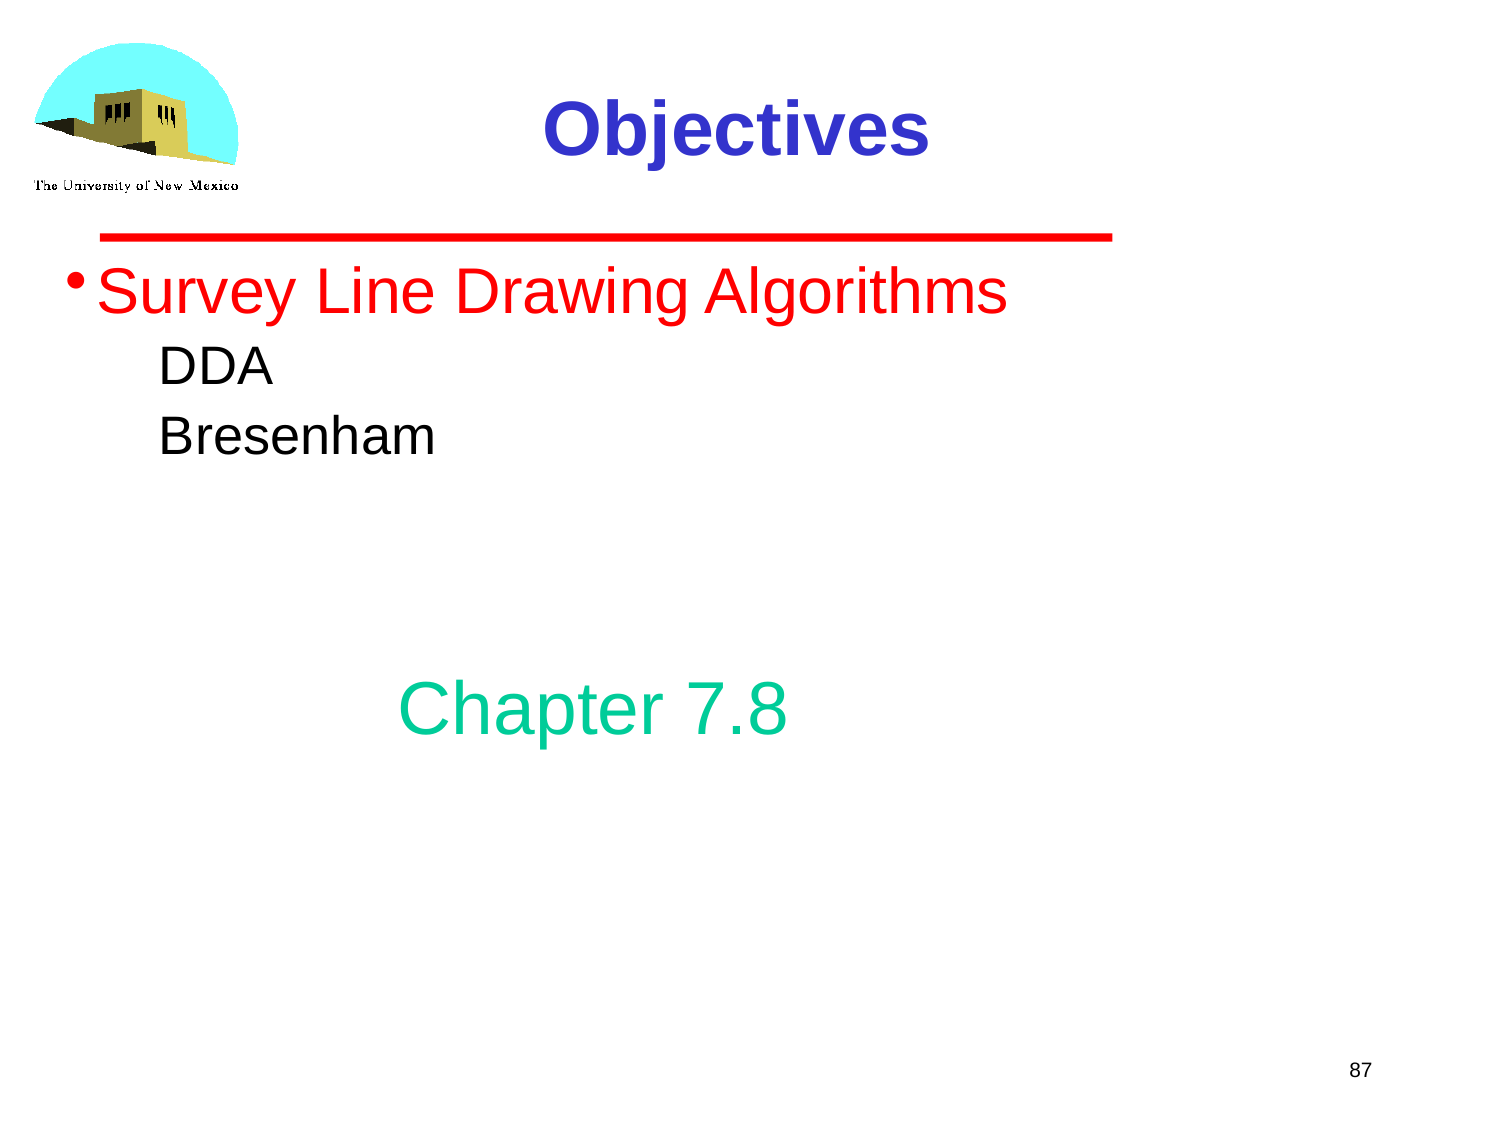

Objectives
Survey Line Drawing Algorithms
DDA
Bresenham

                  Chapter 7.8
87